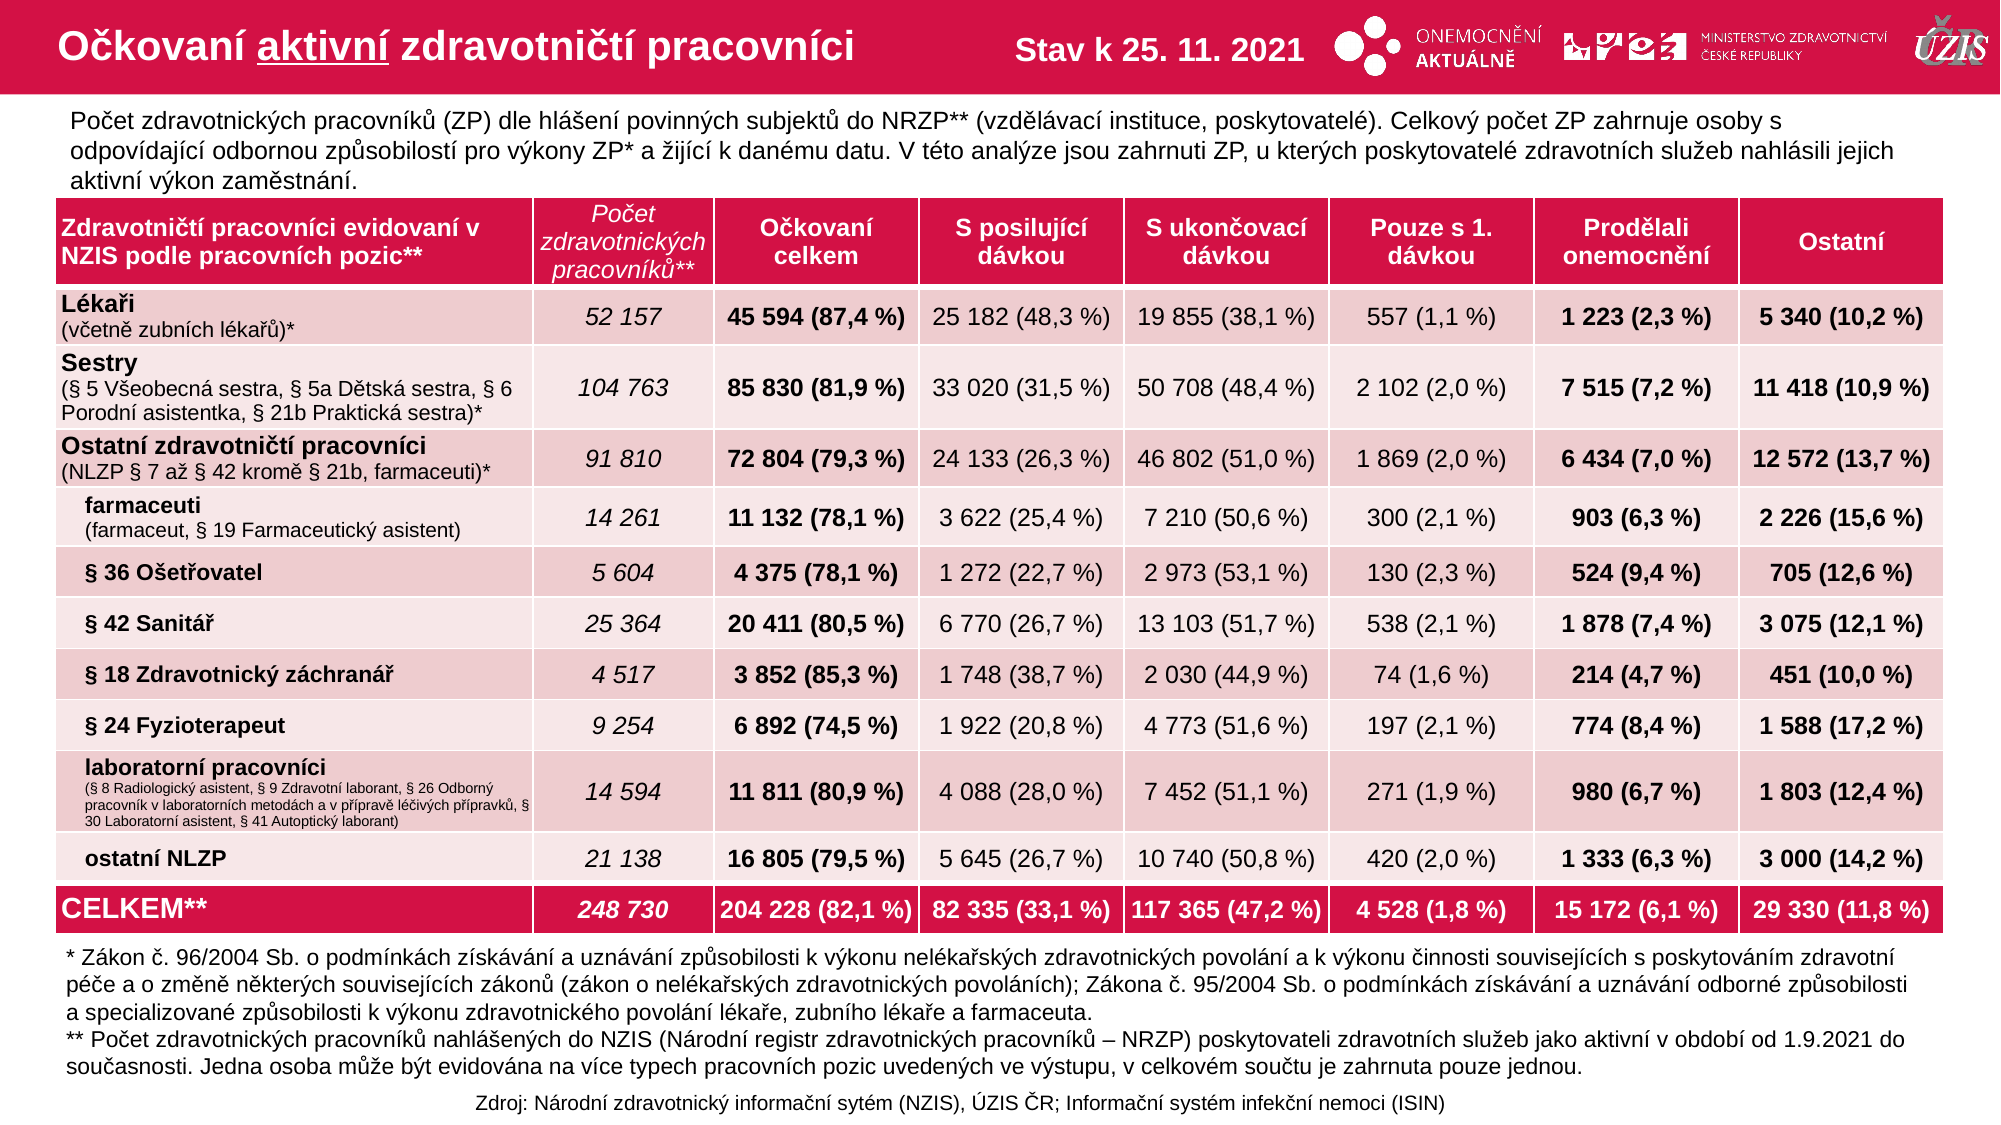

# Očkovaní aktivní zdravotničtí pracovníci
Stav k 25. 11. 2021
Počet zdravotnických pracovníků (ZP) dle hlášení povinných subjektů do NRZP** (vzdělávací instituce, poskytovatelé). Celkový počet ZP zahrnuje osoby s odpovídající odbornou způsobilostí pro výkony ZP* a žijící k danému datu. V této analýze jsou zahrnuti ZP, u kterých poskytovatelé zdravotních služeb nahlásili jejich aktivní výkon zaměstnání.
| Zdravotničtí pracovníci evidovaní v NZIS podle pracovních pozic\*\* | Počet zdravotnických pracovníků\*\* | Očkovaní celkem | S posilující dávkou | S ukončovací dávkou | Pouze s 1. dávkou | Prodělali onemocnění | Ostatní |
| --- | --- | --- | --- | --- | --- | --- | --- |
| Lékaři (včetně zubních lékařů)\* | 52 157 | 45 594 (87,4 %) | 25 182 (48,3 %) | 19 855 (38,1 %) | 557 (1,1 %) | 1 223 (2,3 %) | 5 340 (10,2 %) |
| Sestry (§ 5 Všeobecná sestra, § 5a Dětská sestra, § 6 Porodní asistentka, § 21b Praktická sestra)\* | 104 763 | 85 830 (81,9 %) | 33 020 (31,5 %) | 50 708 (48,4 %) | 2 102 (2,0 %) | 7 515 (7,2 %) | 11 418 (10,9 %) |
| Ostatní zdravotničtí pracovníci (NLZP § 7 až § 42 kromě § 21b, farmaceuti)\* | 91 810 | 72 804 (79,3 %) | 24 133 (26,3 %) | 46 802 (51,0 %) | 1 869 (2,0 %) | 6 434 (7,0 %) | 12 572 (13,7 %) |
| farmaceuti (farmaceut, § 19 Farmaceutický asistent) | 14 261 | 11 132 (78,1 %) | 3 622 (25,4 %) | 7 210 (50,6 %) | 300 (2,1 %) | 903 (6,3 %) | 2 226 (15,6 %) |
| § 36 Ošetřovatel | 5 604 | 4 375 (78,1 %) | 1 272 (22,7 %) | 2 973 (53,1 %) | 130 (2,3 %) | 524 (9,4 %) | 705 (12,6 %) |
| § 42 Sanitář | 25 364 | 20 411 (80,5 %) | 6 770 (26,7 %) | 13 103 (51,7 %) | 538 (2,1 %) | 1 878 (7,4 %) | 3 075 (12,1 %) |
| § 18 Zdravotnický záchranář | 4 517 | 3 852 (85,3 %) | 1 748 (38,7 %) | 2 030 (44,9 %) | 74 (1,6 %) | 214 (4,7 %) | 451 (10,0 %) |
| § 24 Fyzioterapeut | 9 254 | 6 892 (74,5 %) | 1 922 (20,8 %) | 4 773 (51,6 %) | 197 (2,1 %) | 774 (8,4 %) | 1 588 (17,2 %) |
| laboratorní pracovníci (§ 8 Radiologický asistent, § 9 Zdravotní laborant, § 26 Odborný pracovník v laboratorních metodách a v přípravě léčivých přípravků, § 30 Laboratorní asistent, § 41 Autoptický laborant) | 14 594 | 11 811 (80,9 %) | 4 088 (28,0 %) | 7 452 (51,1 %) | 271 (1,9 %) | 980 (6,7 %) | 1 803 (12,4 %) |
| ostatní NLZP | 21 138 | 16 805 (79,5 %) | 5 645 (26,7 %) | 10 740 (50,8 %) | 420 (2,0 %) | 1 333 (6,3 %) | 3 000 (14,2 %) |
| CELKEM\*\* | 248 730 | 204 228 (82,1 %) | 82 335 (33,1 %) | 117 365 (47,2 %) | 4 528 (1,8 %) | 15 172 (6,1 %) | 29 330 (11,8 %) |
* Zákon č. 96/2004 Sb. o podmínkách získávání a uznávání způsobilosti k výkonu nelékařských zdravotnických povolání a k výkonu činnosti souvisejících s poskytováním zdravotní péče a o změně některých souvisejících zákonů (zákon o nelékařských zdravotnických povoláních); Zákona č. 95/2004 Sb. o podmínkách získávání a uznávání odborné způsobilosti a specializované způsobilosti k výkonu zdravotnického povolání lékaře, zubního lékaře a farmaceuta.
** Počet zdravotnických pracovníků nahlášených do NZIS (Národní registr zdravotnických pracovníků – NRZP) poskytovateli zdravotních služeb jako aktivní v období od 1.9.2021 do současnosti. Jedna osoba může být evidována na více typech pracovních pozic uvedených ve výstupu, v celkovém součtu je zahrnuta pouze jednou.
Zdroj: Národní zdravotnický informační sytém (NZIS), ÚZIS ČR; Informační systém infekční nemoci (ISIN)